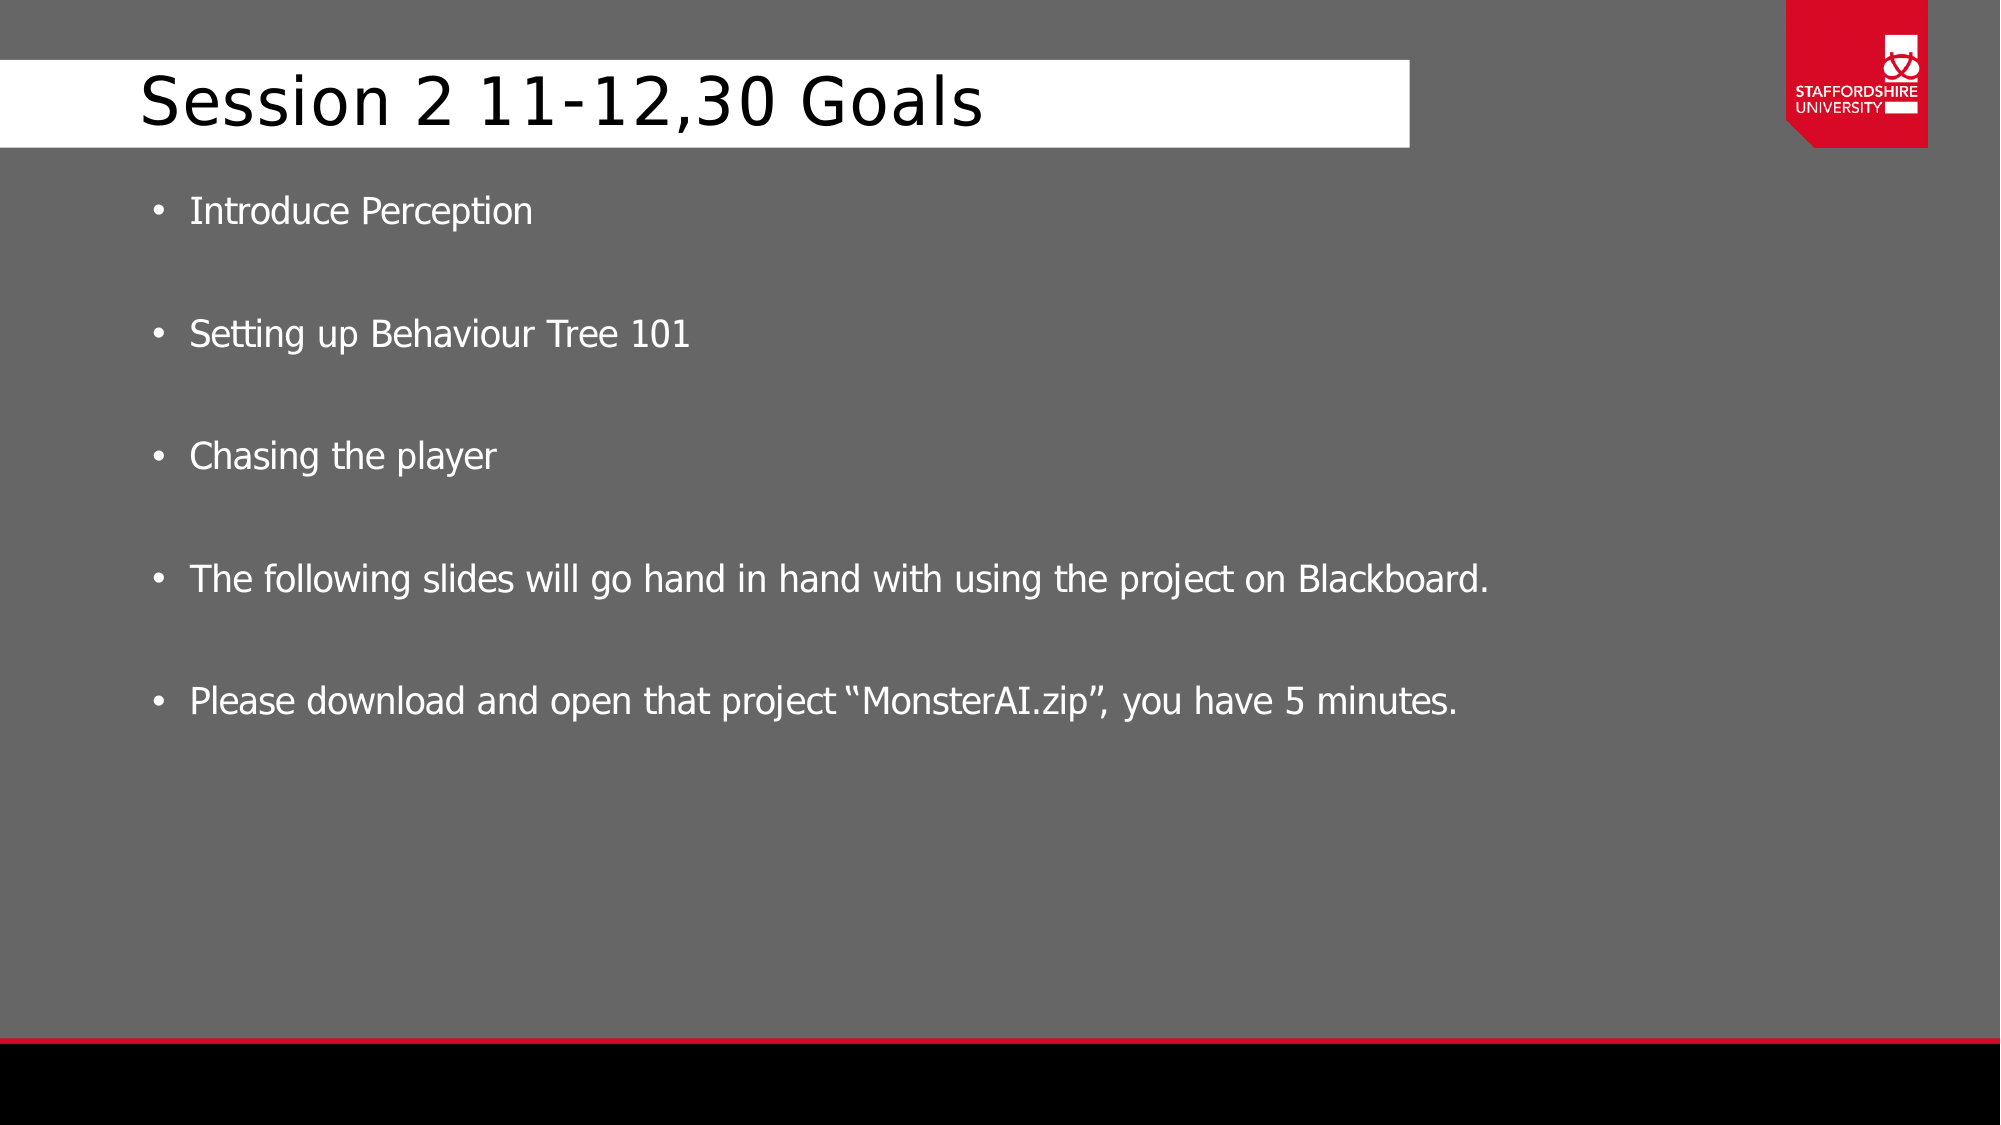

# Session 2 11-12,30 Goals
Introduce Perception

Setting up Behaviour Tree 101

Chasing the player

The following slides will go hand in hand with using the project on Blackboard.

Please download and open that project “MonsterAI.zip”, you have 5 minutes.